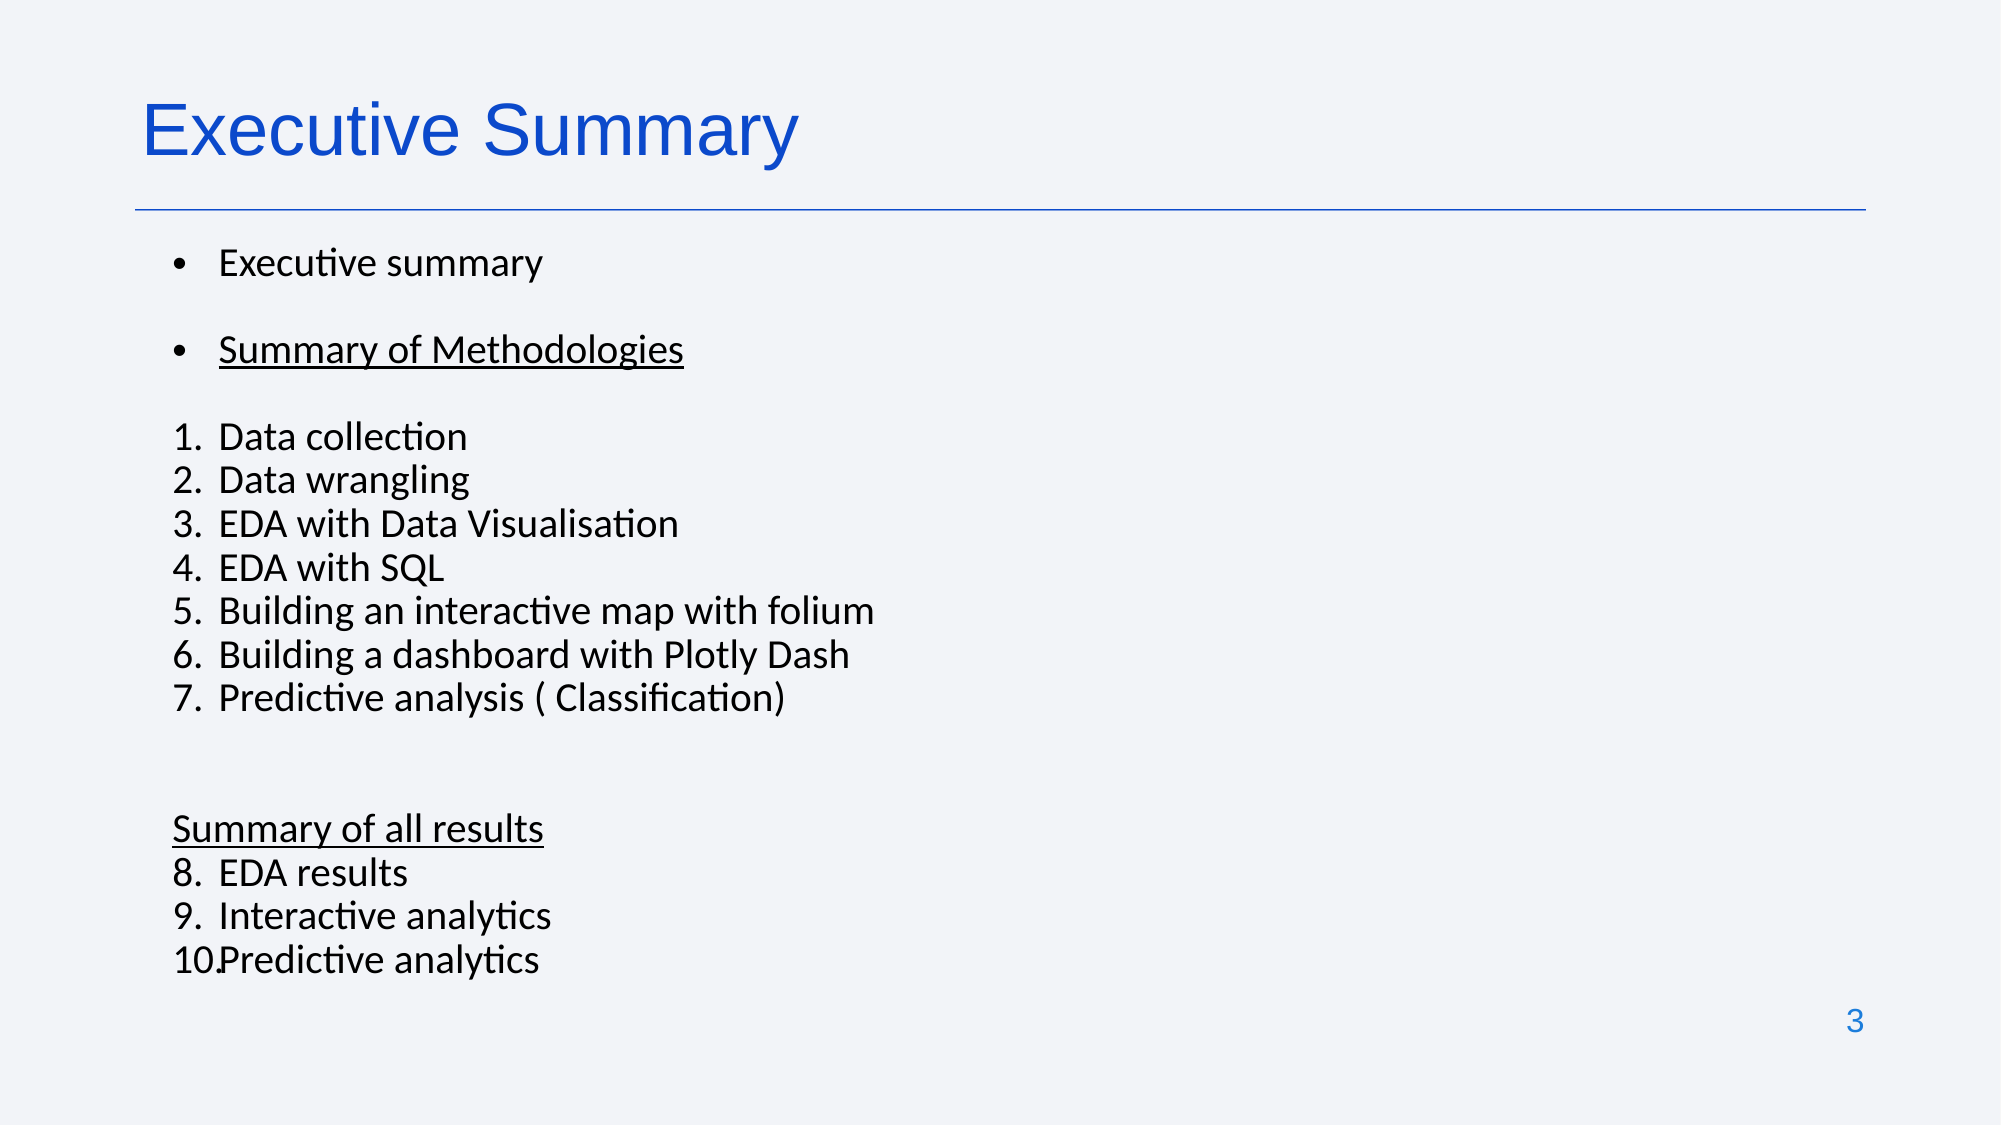

Executive Summary
Executive summary

Summary of Methodologies

Data collection
Data wrangling
EDA with Data Visualisation
EDA with SQL
Building an interactive map with folium
Building a dashboard with Plotly Dash
Predictive analysis ( Classification)

Summary of all results
EDA results
Interactive analytics
Predictive analytics

3